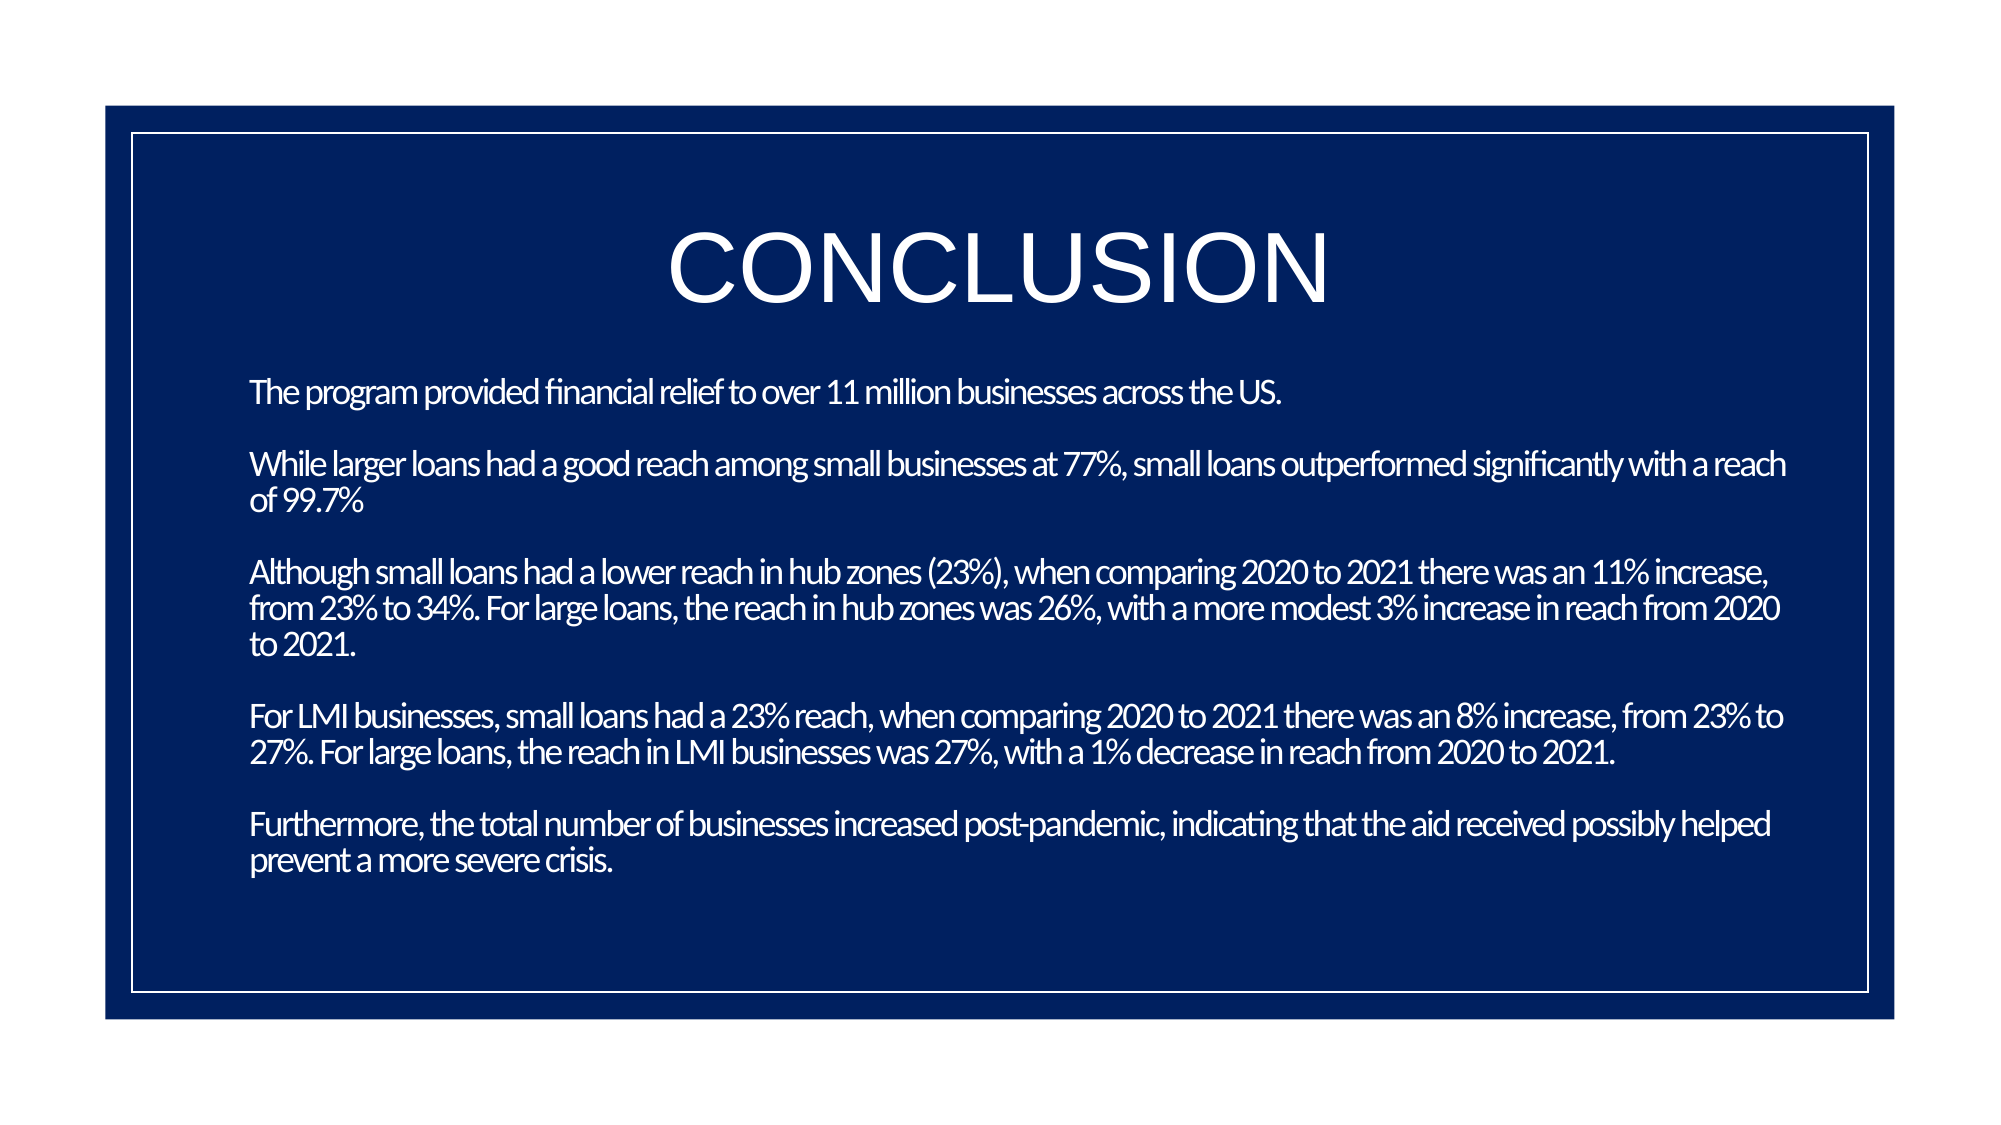

CONCLUSION
# The program provided financial relief to over 11 million businesses across the US. While larger loans had a good reach among small businesses at 77%, small loans outperformed significantly with a reach of 99.7% Although small loans had a lower reach in hub zones (23%), when comparing 2020 to 2021 there was an 11% increase, from 23% to 34%. For large loans, the reach in hub zones was 26%, with a more modest 3% increase in reach from 2020 to 2021. For LMI businesses, small loans had a 23% reach, when comparing 2020 to 2021 there was an 8% increase, from 23% to 27%. For large loans, the reach in LMI businesses was 27%, with a 1% decrease in reach from 2020 to 2021. Furthermore, the total number of businesses increased post-pandemic, indicating that the aid received possibly helped prevent a more severe crisis.